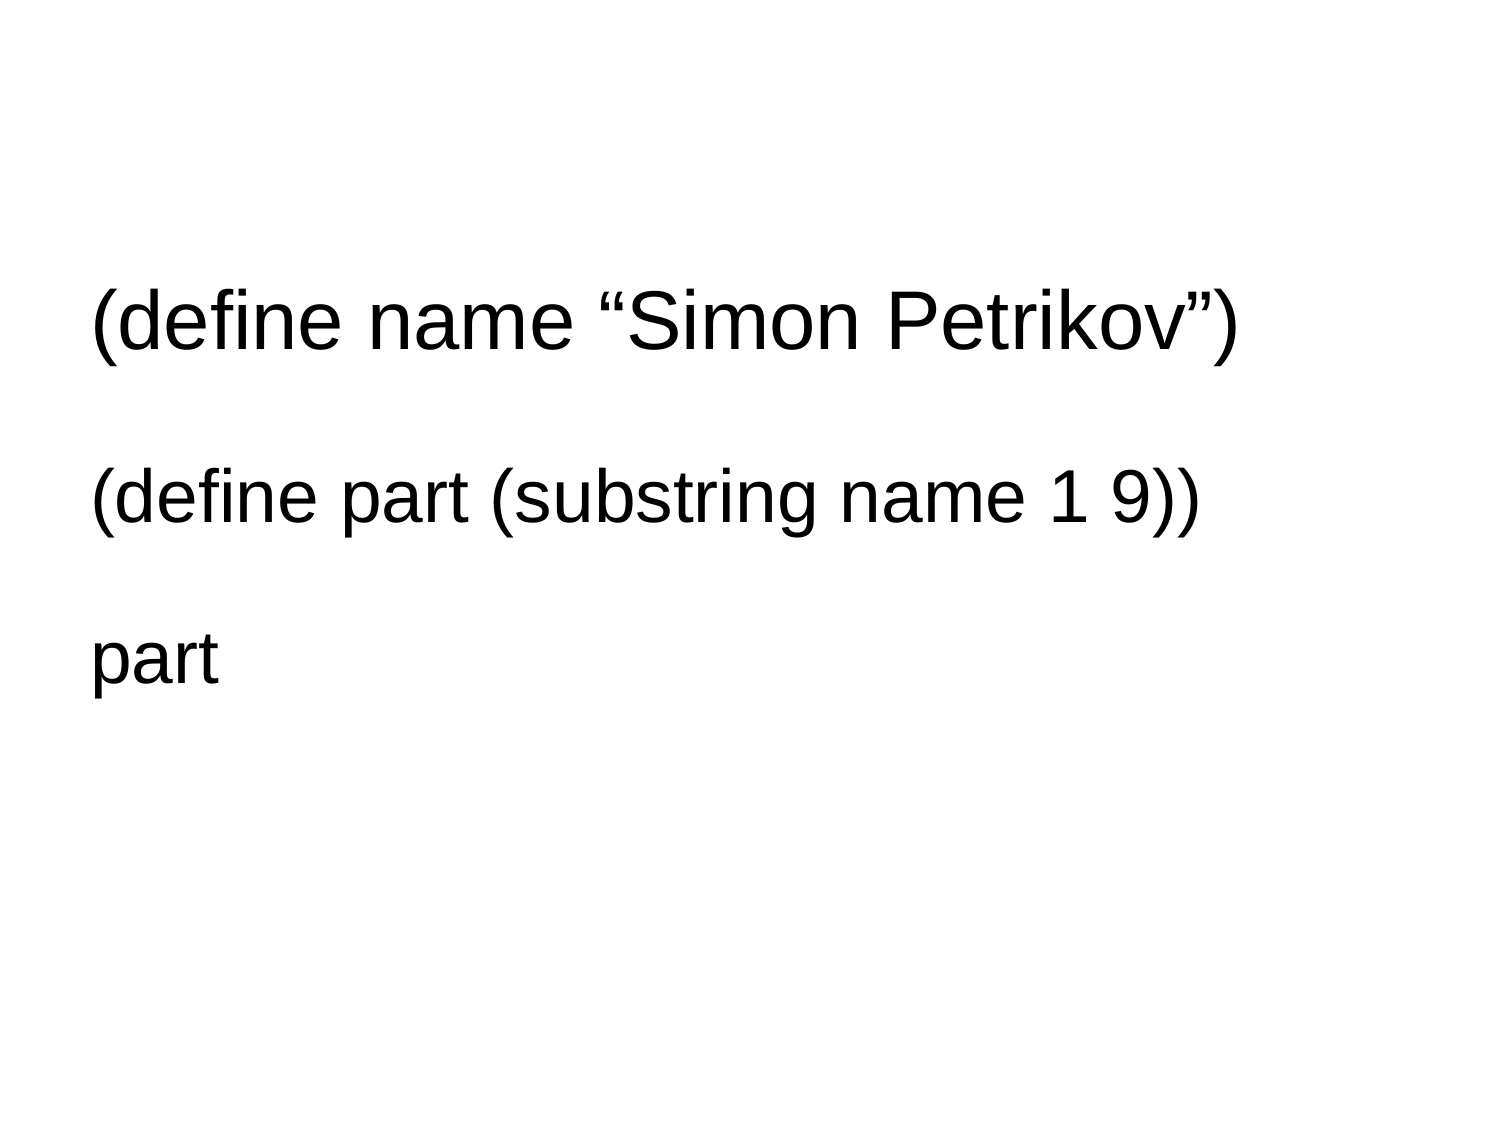

(define name “Simon Petrikov”)

(define part (substring name 1 9))

part